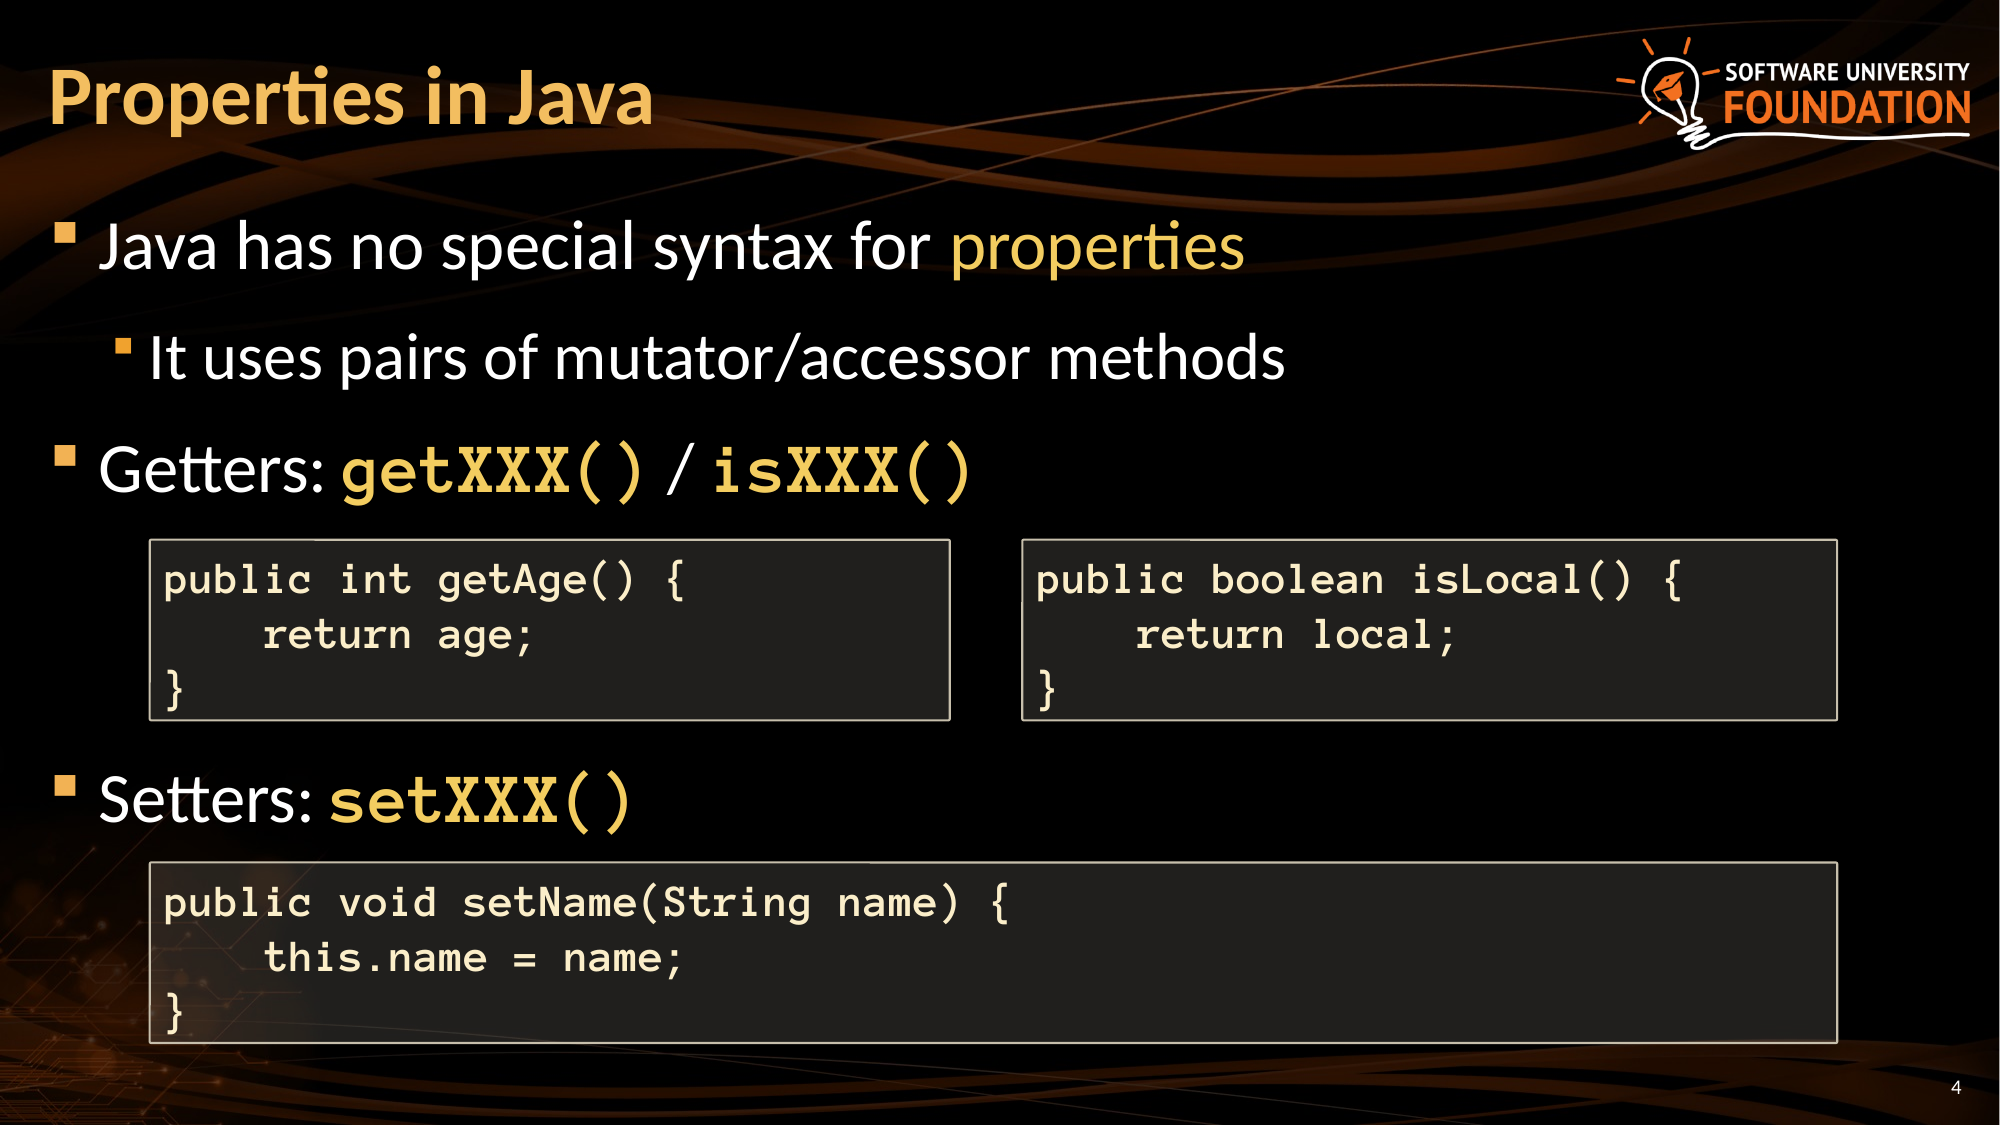

# Properties in Java
Java has no special syntax for properties
It uses pairs of mutator/accessor methods
Getters: getXXX() / isXXX()

Setters: setXXX()
public int getAge() {
    return age;
}
public boolean isLocal() {
    return local;
}
public void setName(String name) {
    this.name = name;
}
4